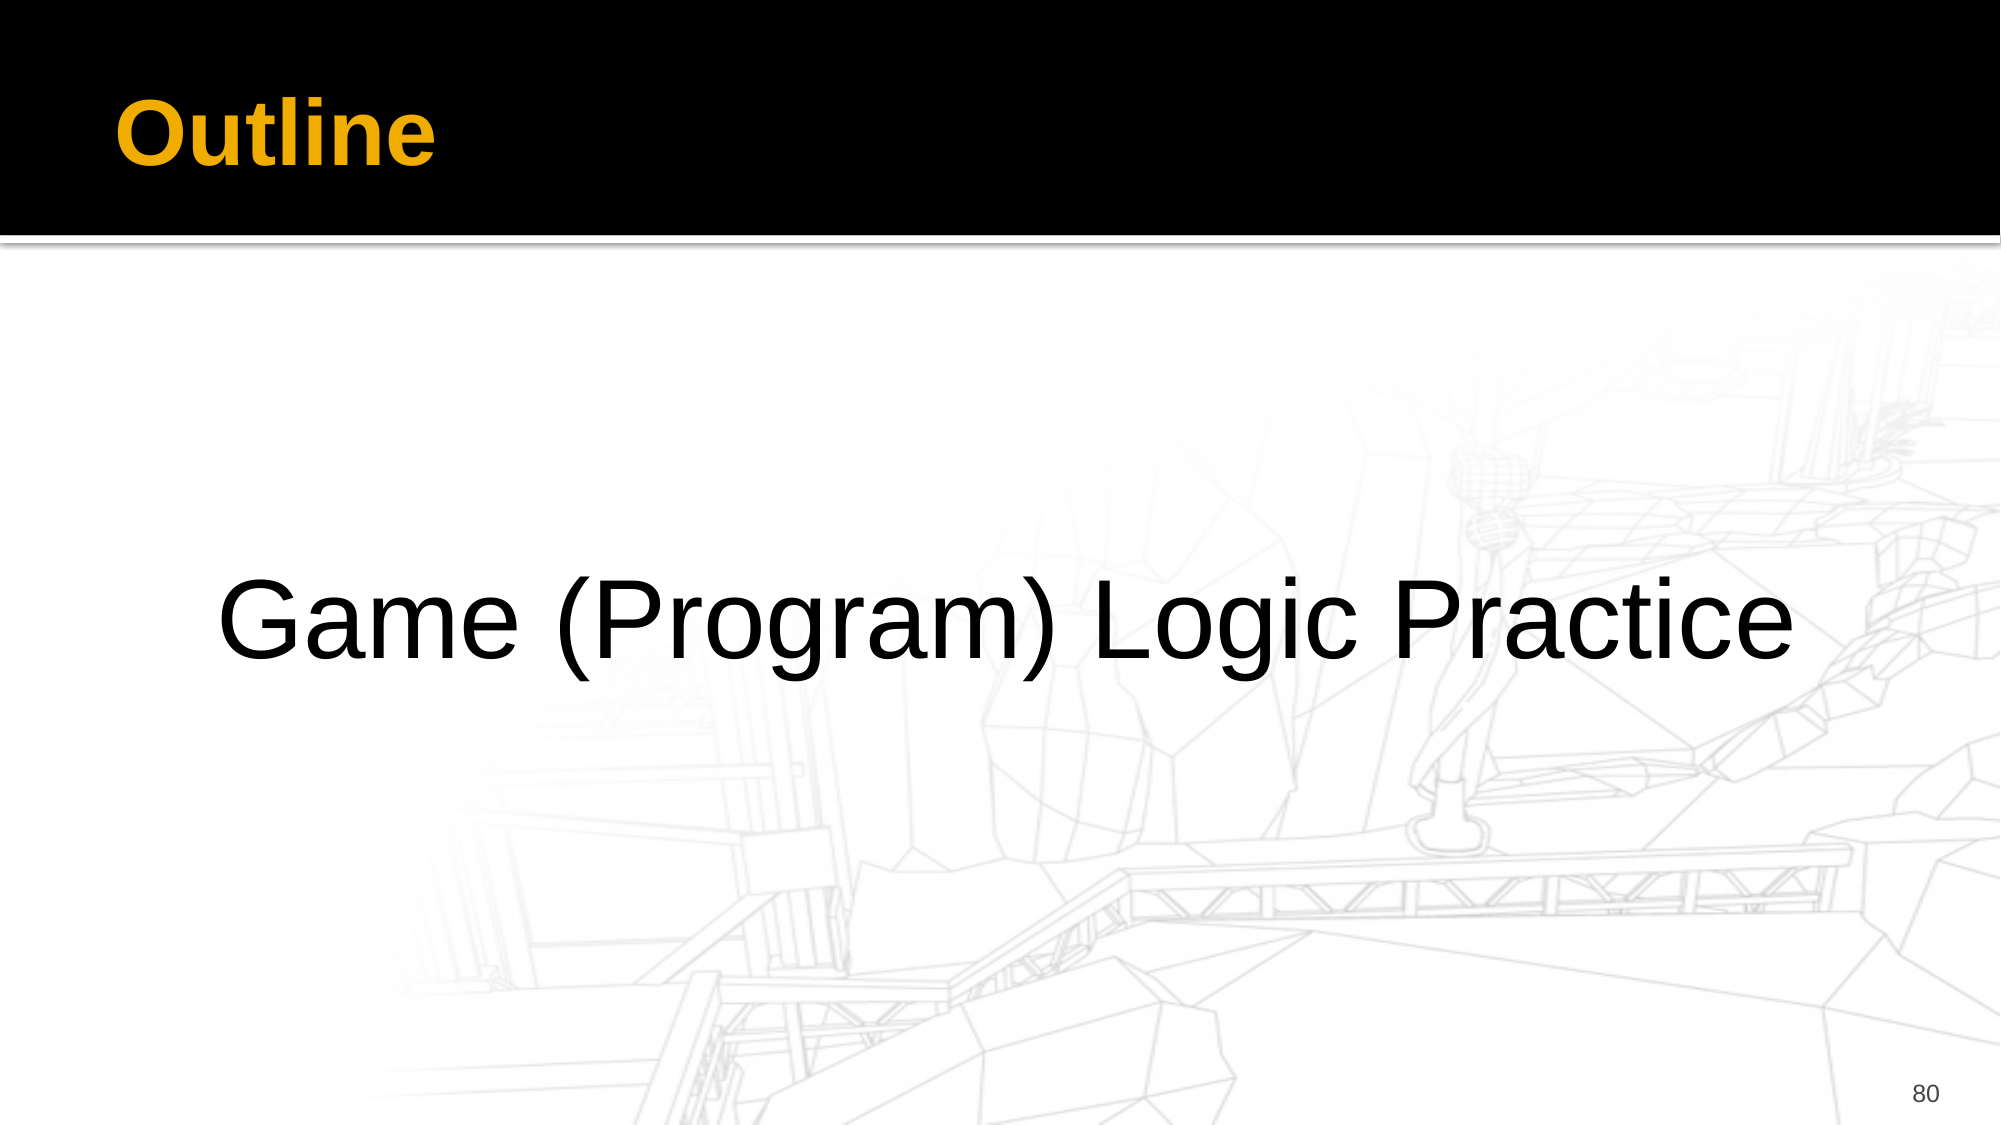

# Outline

Game (Program) Logic Practice

80